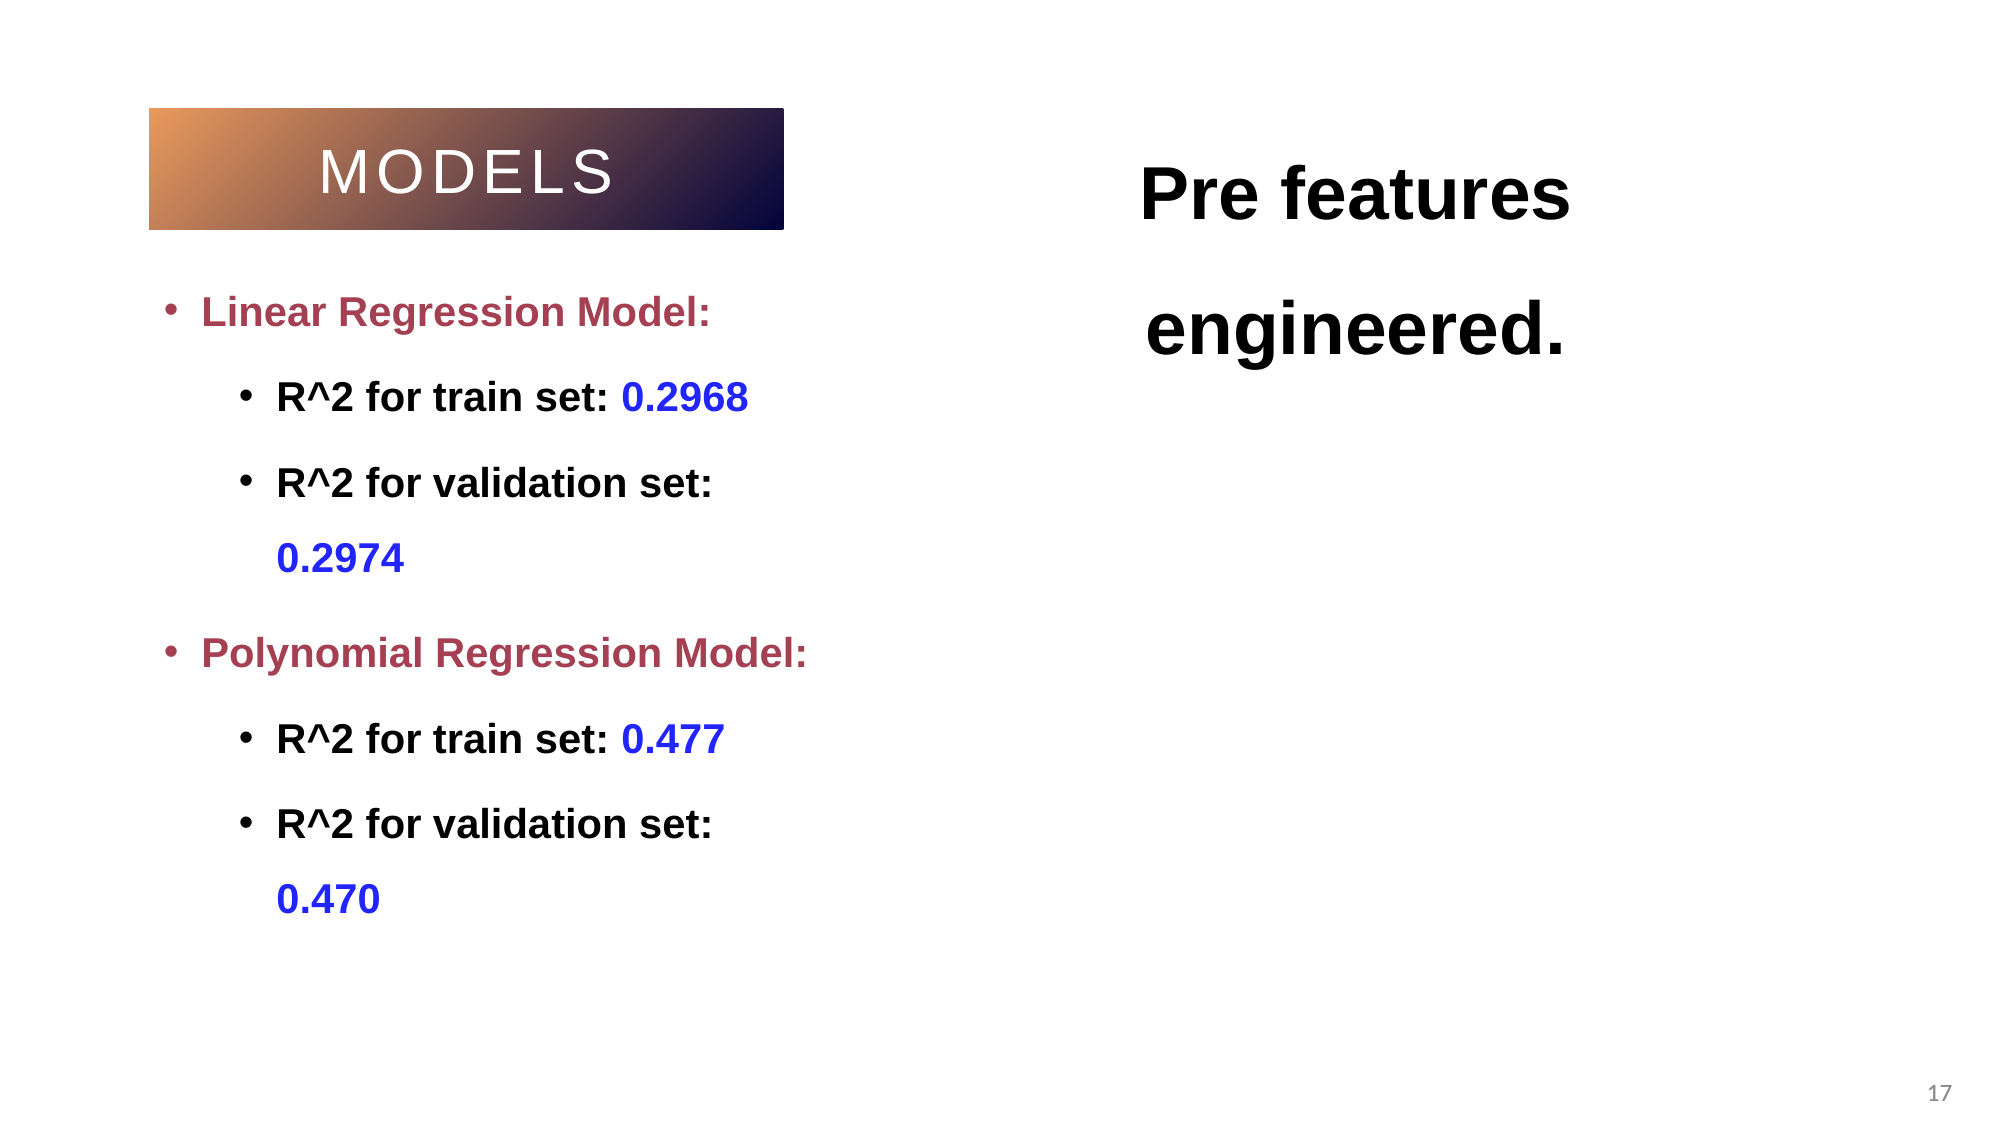

Pre features engineered.

MODELS

Linear Regression Model:
R^2 for train set: 0.2968
R^2 for validation set: 0.2974
Polynomial Regression Model:
R^2 for train set: 0.477
R^2 for validation set: 0.470

17